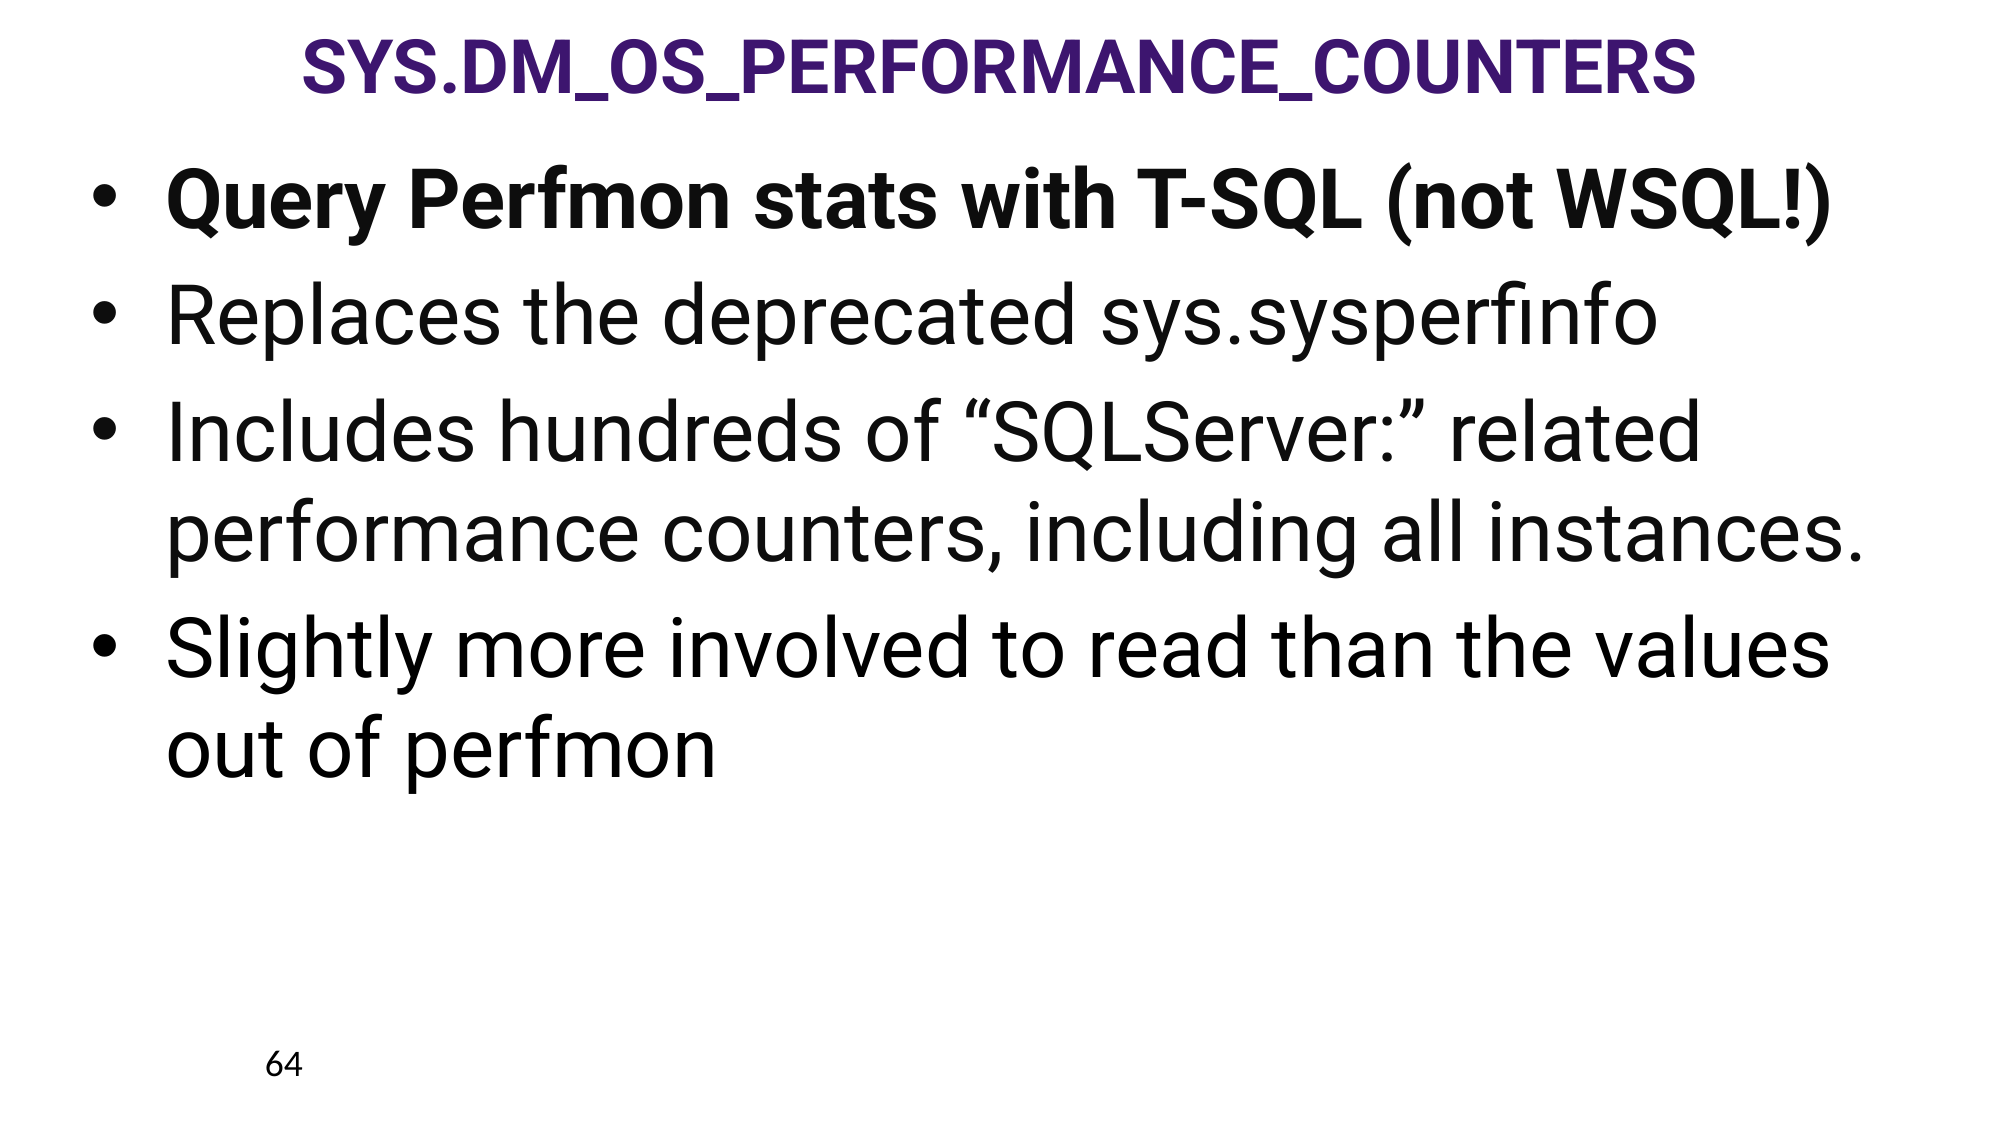

# sys.dm_os_performance_counters
Query Perfmon stats with T-SQL (not WSQL!)
Replaces the deprecated sys.sysperfinfo
Includes hundreds of “SQLServer:” related performance counters, including all instances.
Slightly more involved to read than the values out of perfmon

64